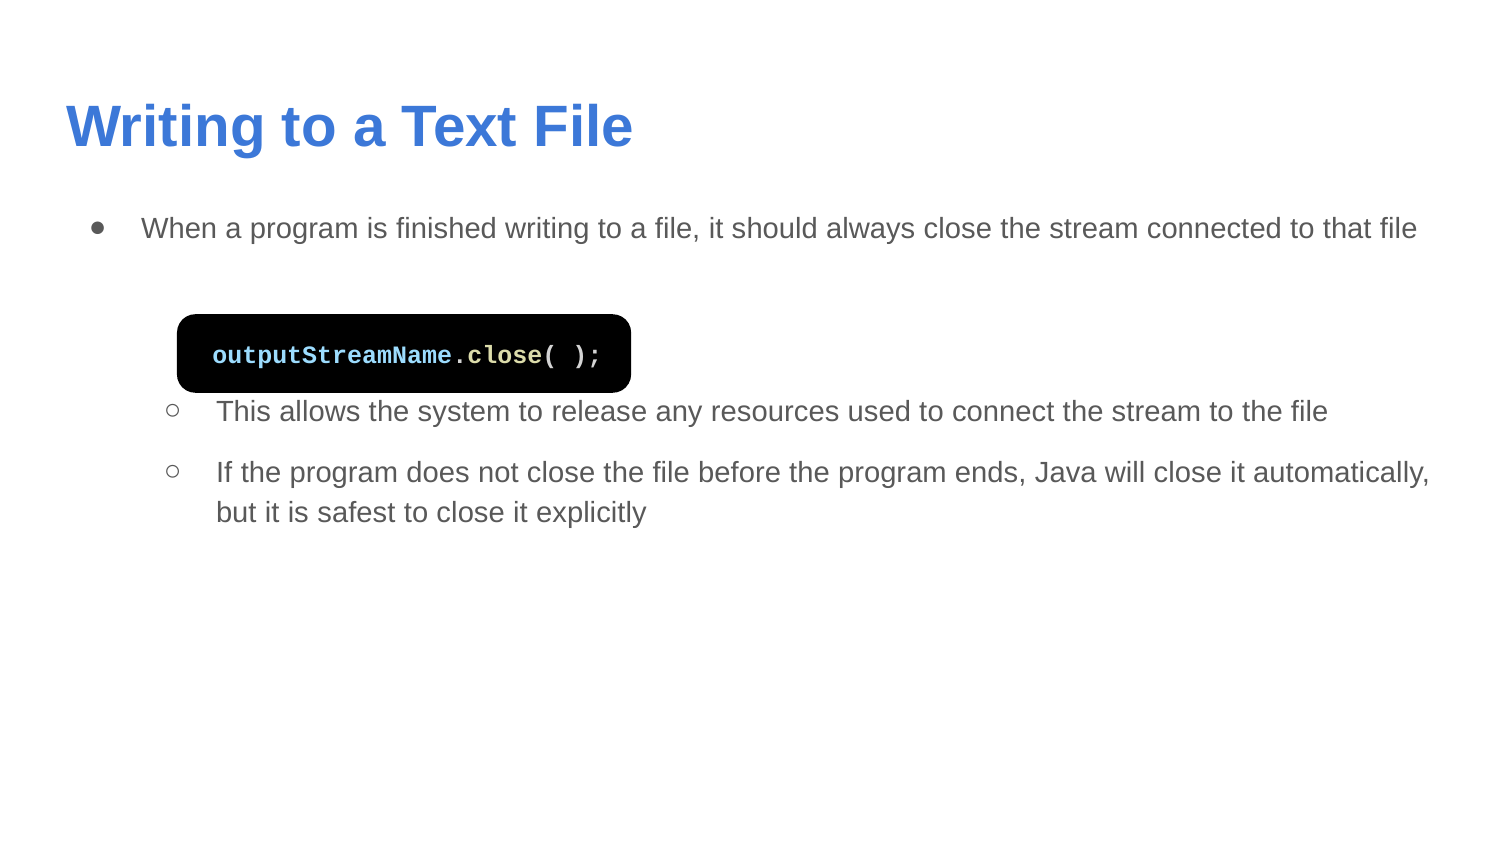

# Writing to a Text File

When a program is finished writing to a file, it should always close the stream connected to that file

This allows the system to release any resources used to connect the stream to the file
If the program does not close the file before the program ends, Java will close it automatically, but it is safest to close it explicitly
 outputStreamName.close( );